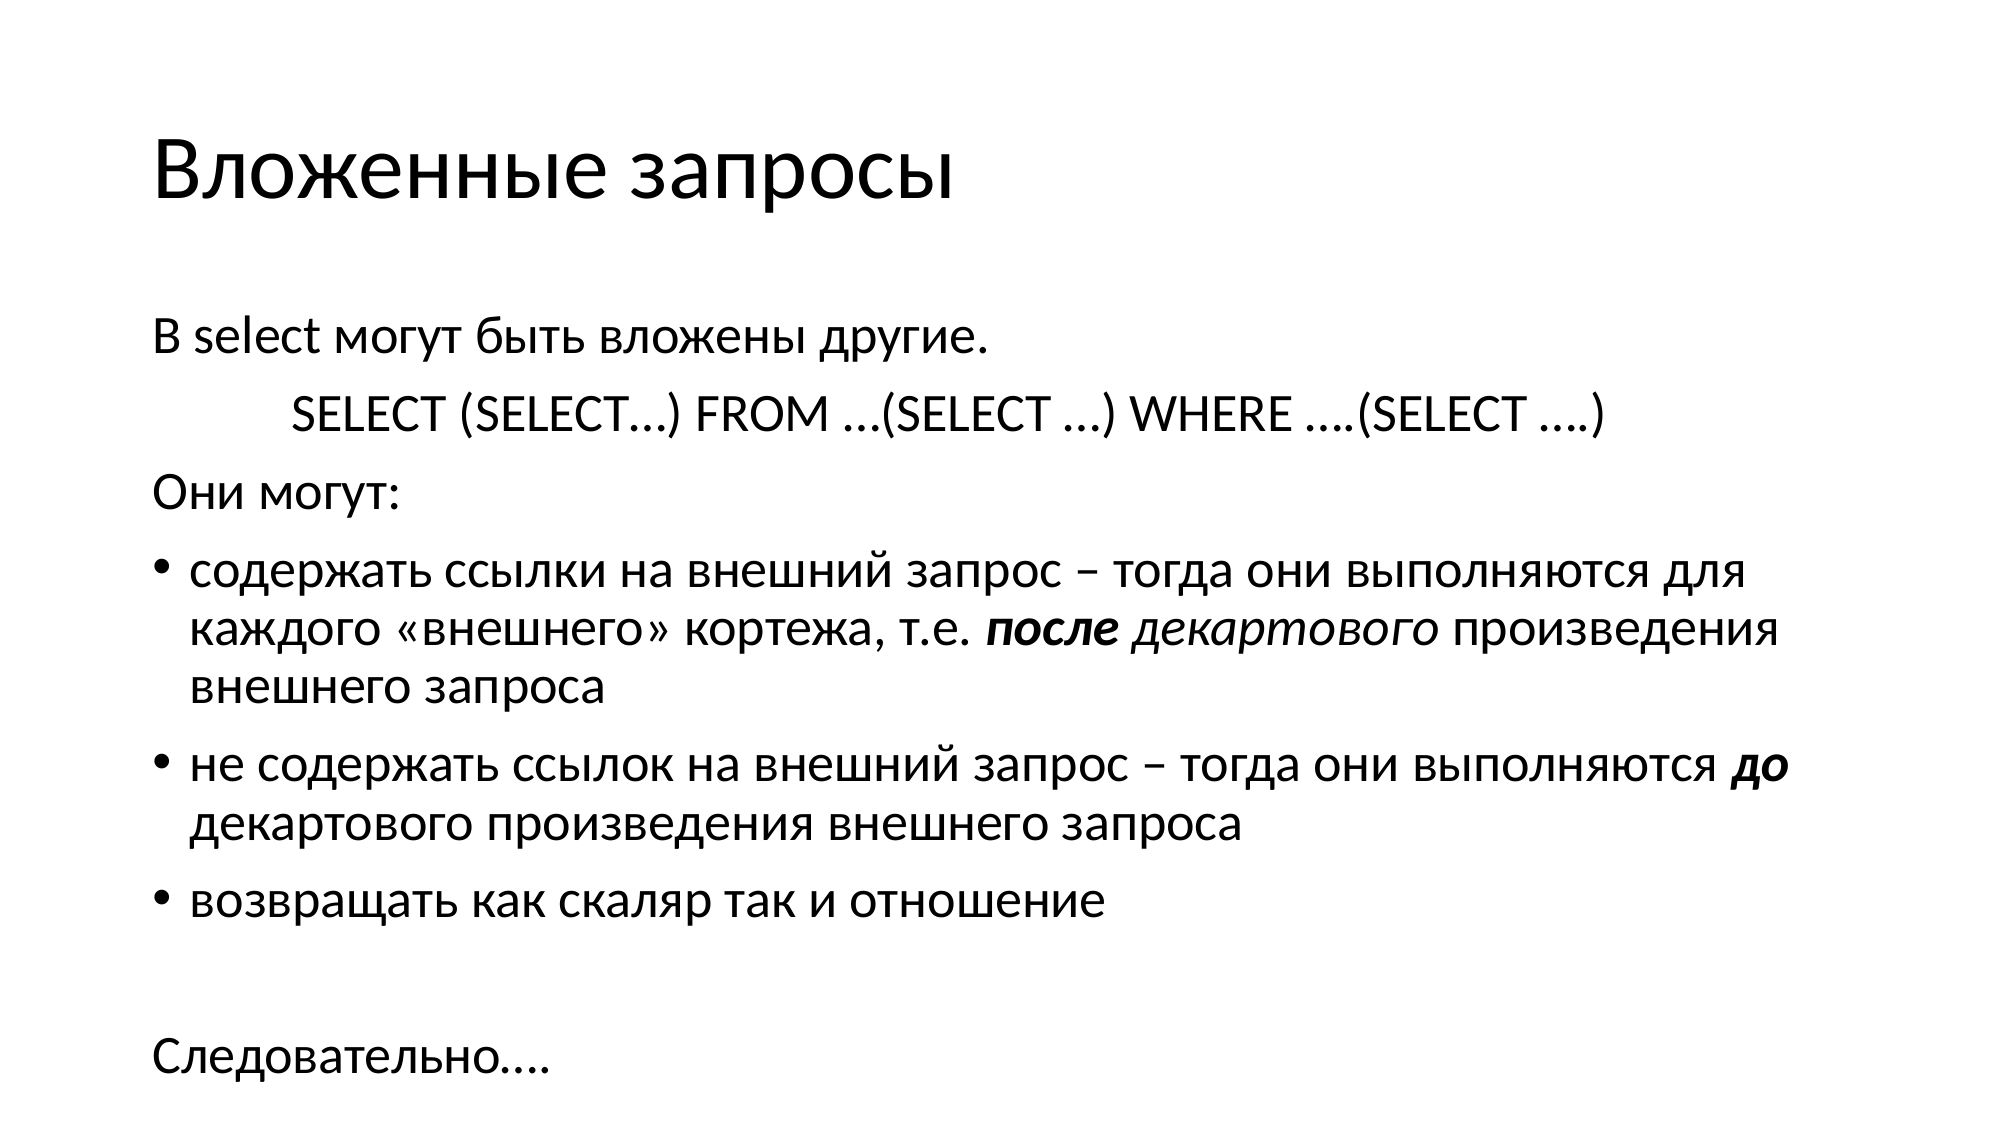

# Вложенные запросы
В select могут быть вложены другие.
	SELECT (SELECT…) FROM …(SELECT …) WHERE ….(SELECT ….)
Они могут:
содержать ссылки на внешний запрос – тогда они выполняются для каждого «внешнего» кортежа, т.е. после декартового произведения внешнего запроса
не содержать ссылок на внешний запрос – тогда они выполняются до декартового произведения внешнего запроса
возвращать как скаляр так и отношение

Следовательно….